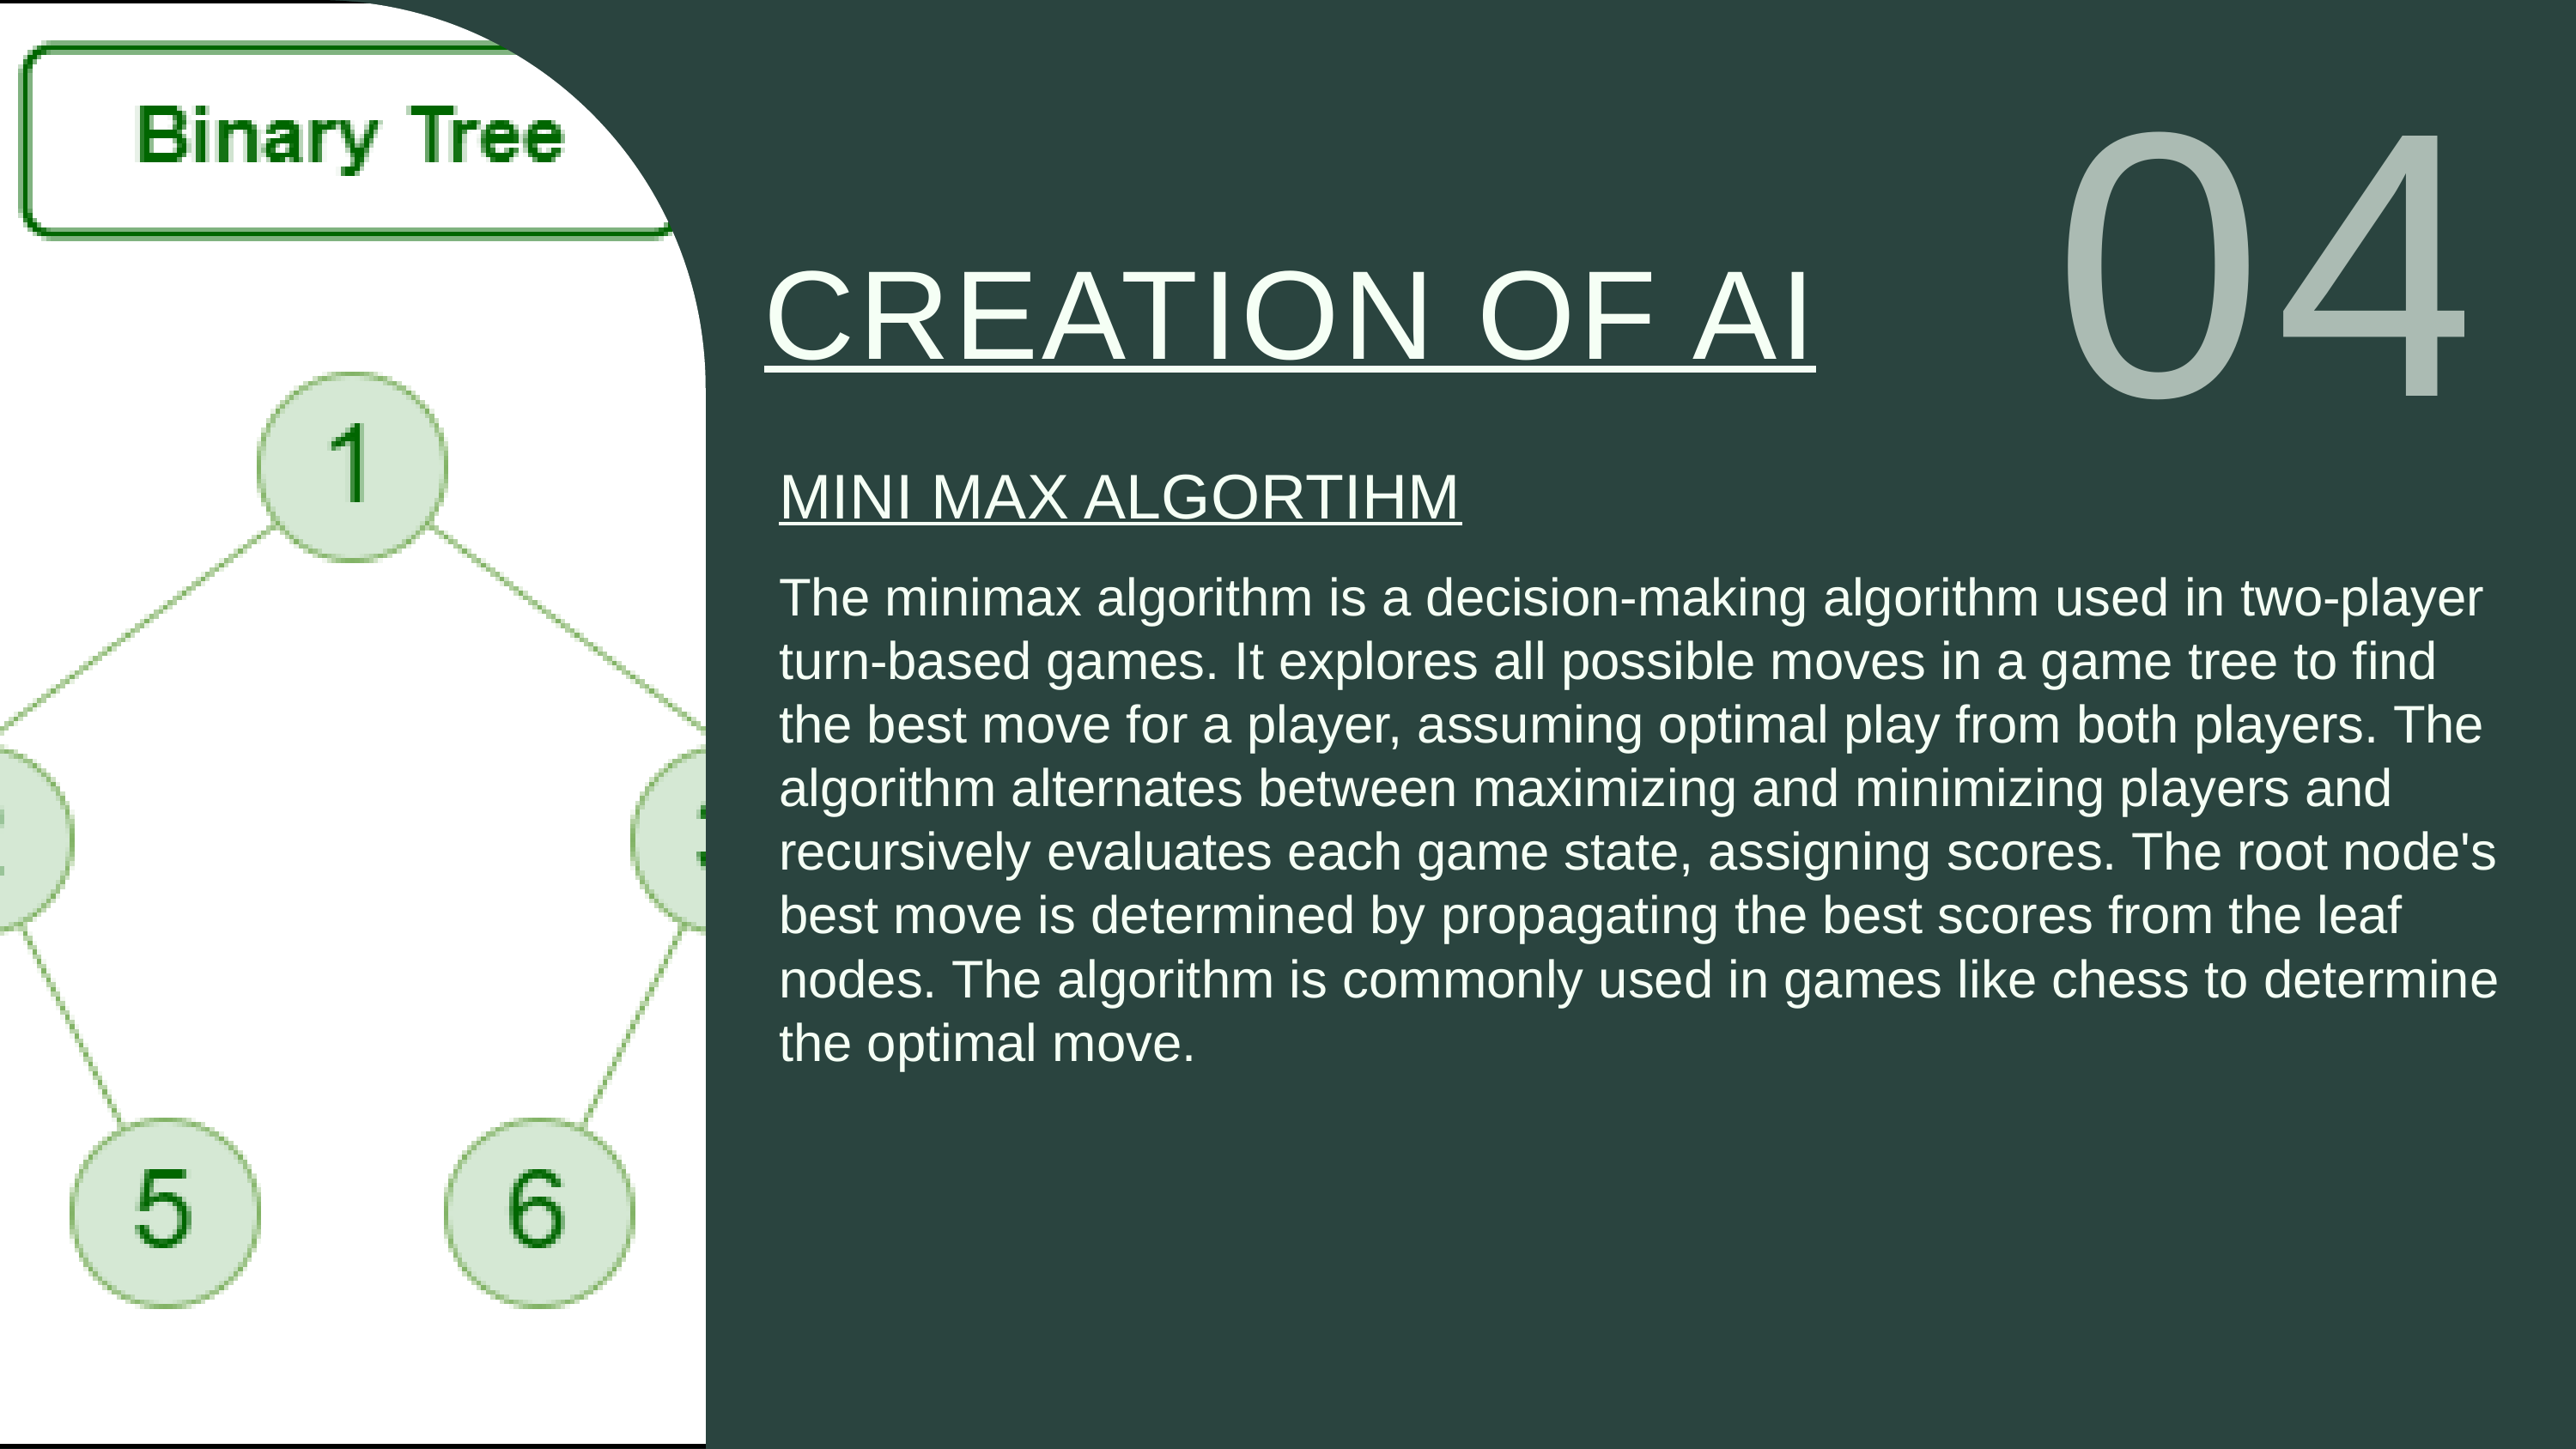

04
CREATION OF AI
MINI MAX ALGORTIHM
The minimax algorithm is a decision-making algorithm used in two-player turn-based games. It explores all possible moves in a game tree to find the best move for a player, assuming optimal play from both players. The algorithm alternates between maximizing and minimizing players and recursively evaluates each game state, assigning scores. The root node's best move is determined by propagating the best scores from the leaf nodes. The algorithm is commonly used in games like chess to determine the optimal move.